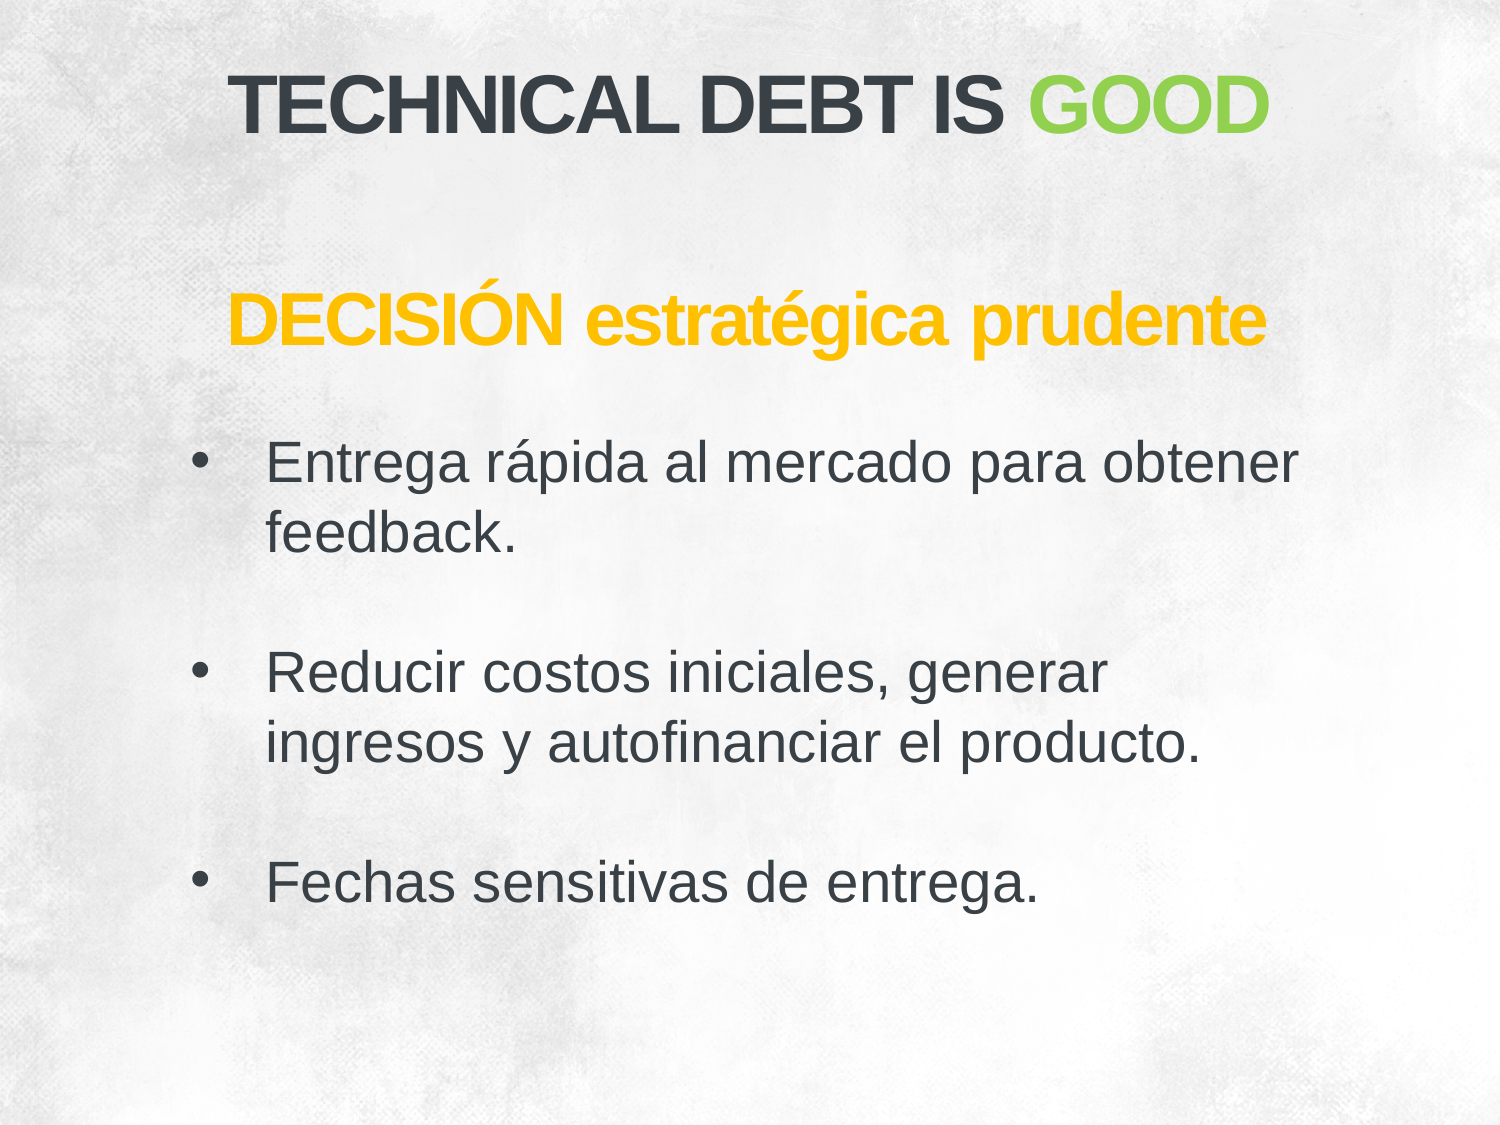

# TECHNICAL DEBT IS GOOD
DECISIÓN estratégica prudente
Entrega rápida al mercado para obtener feedback.

Reducir costos iniciales, generar ingresos y autofinanciar el producto.

Fechas sensitivas de entrega.